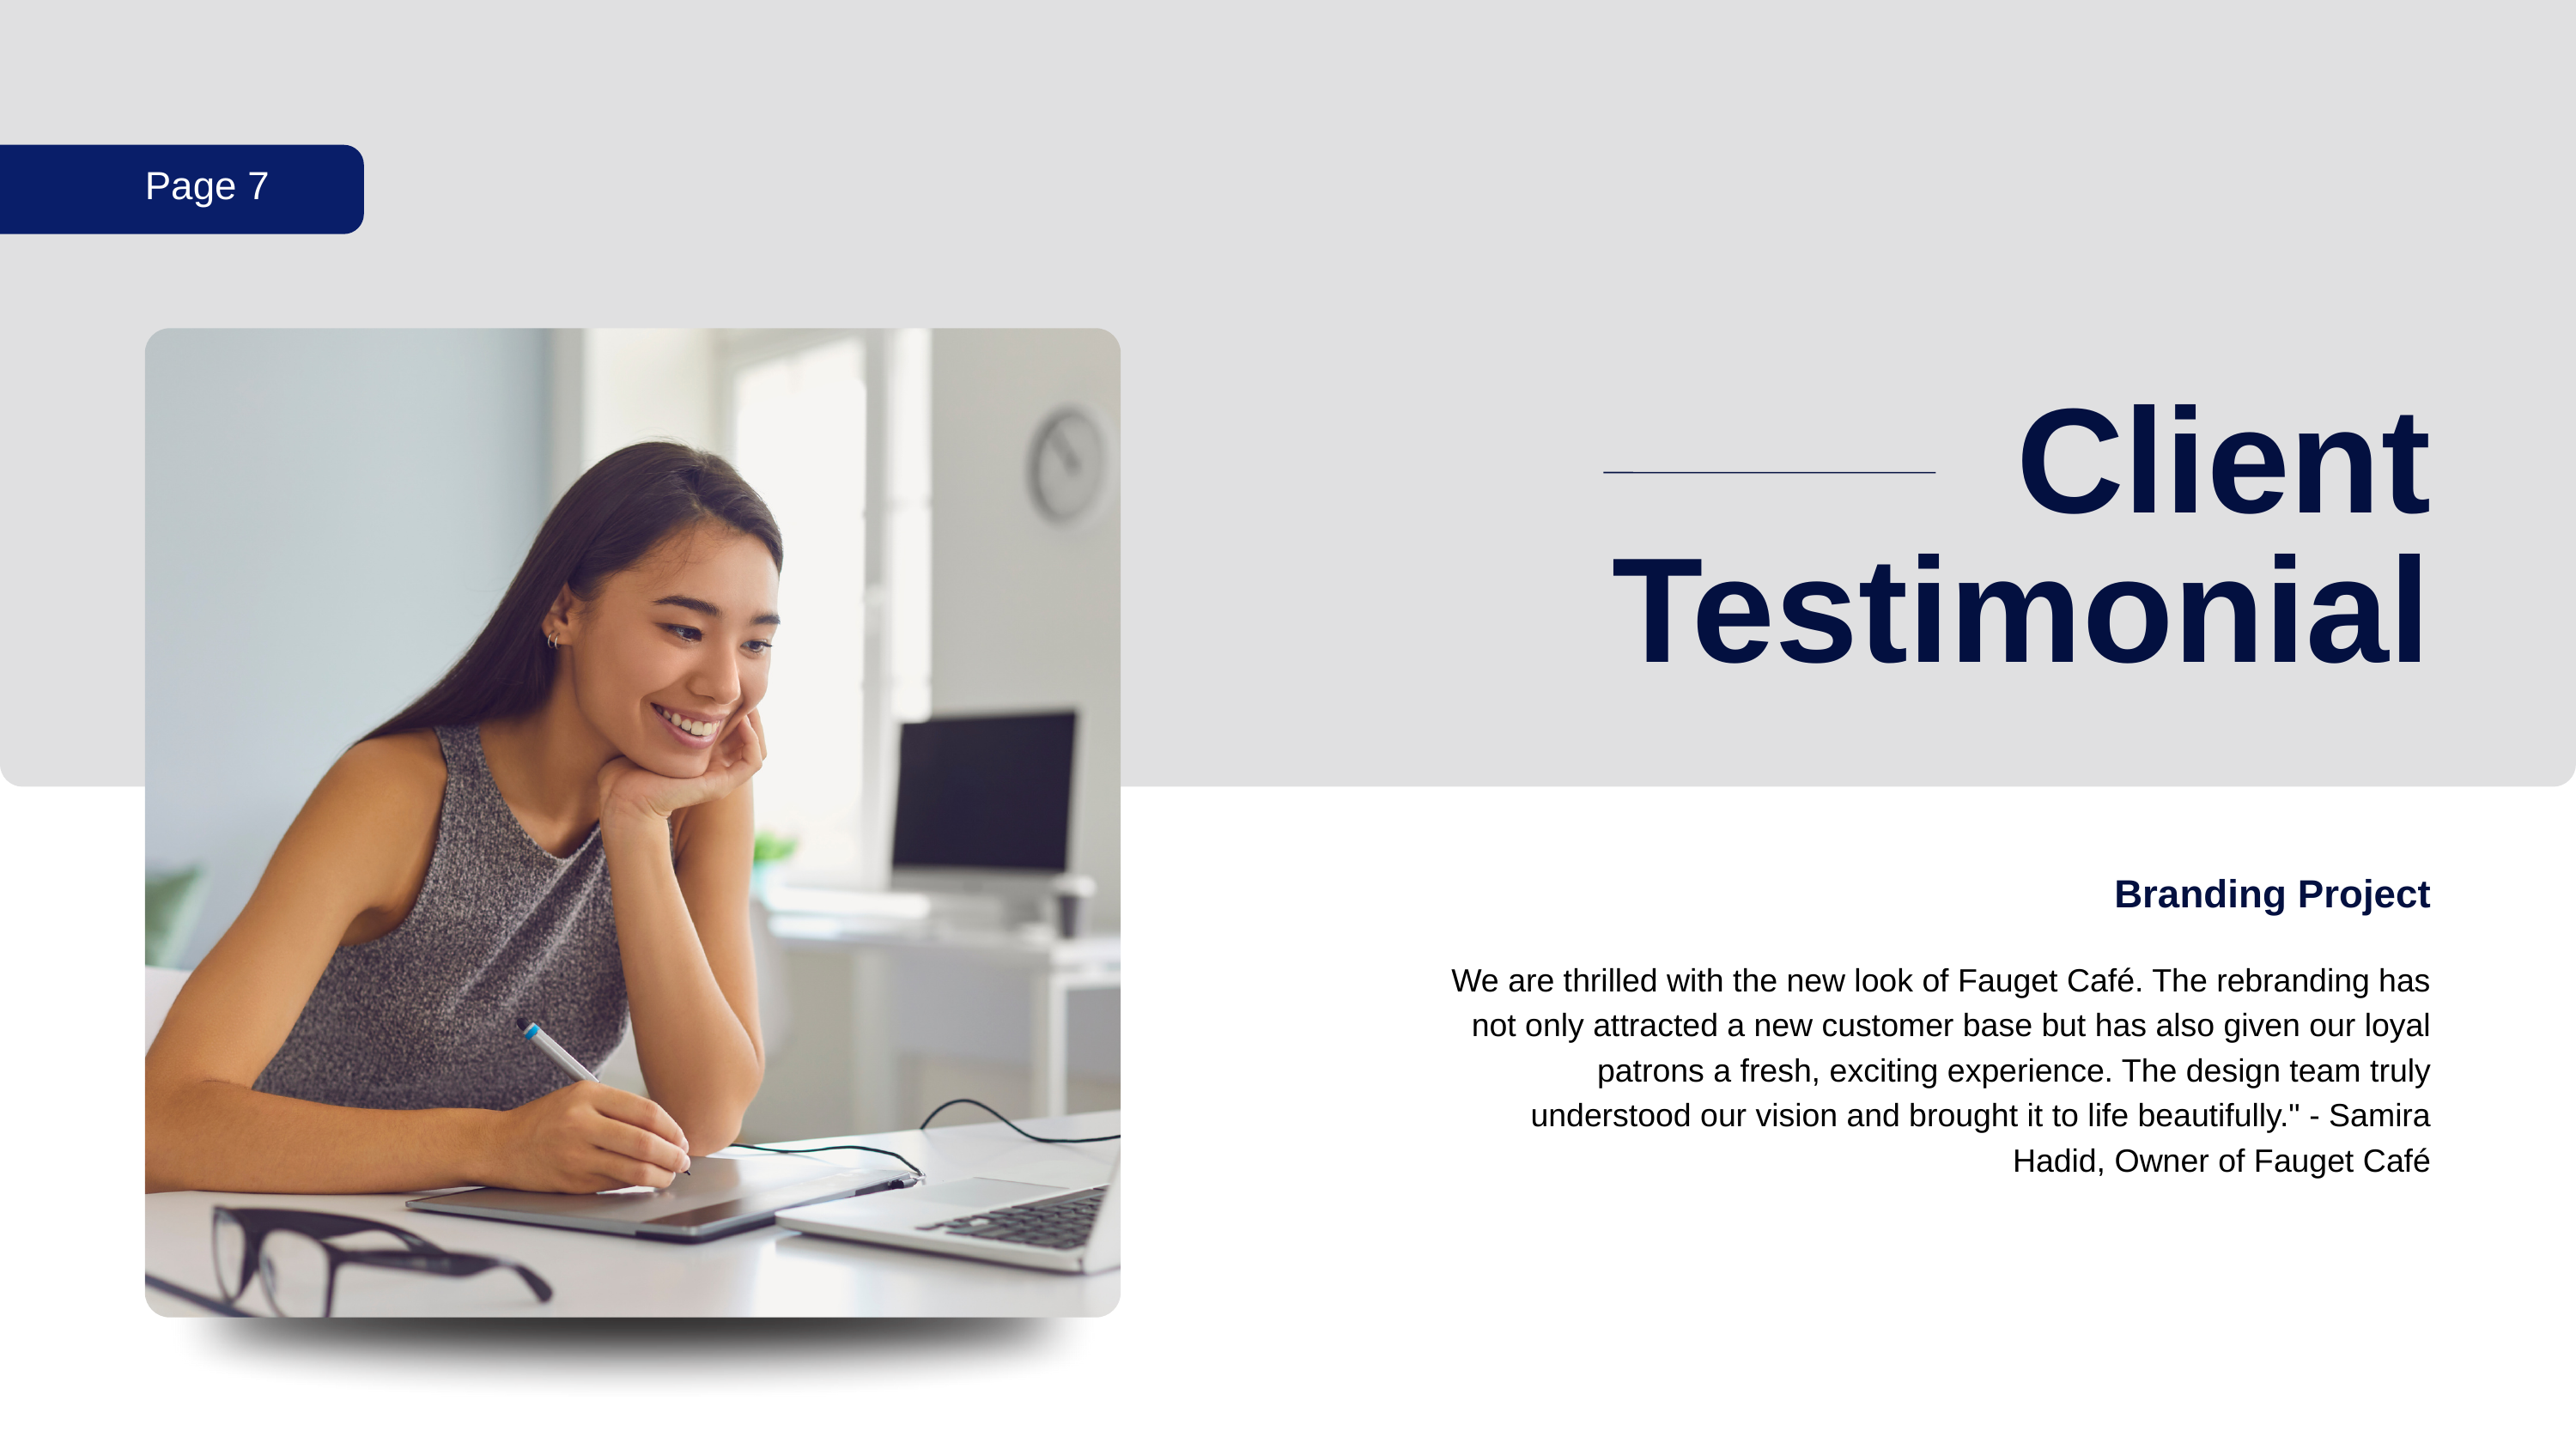

Page 7

Client Testimonial

Branding Project
We are thrilled with the new look of Fauget Café. The rebranding has not only attracted a new customer base but has also given our loyal patrons a fresh, exciting experience. The design team truly understood our vision and brought it to life beautifully." - Samira Hadid, Owner of Fauget Café